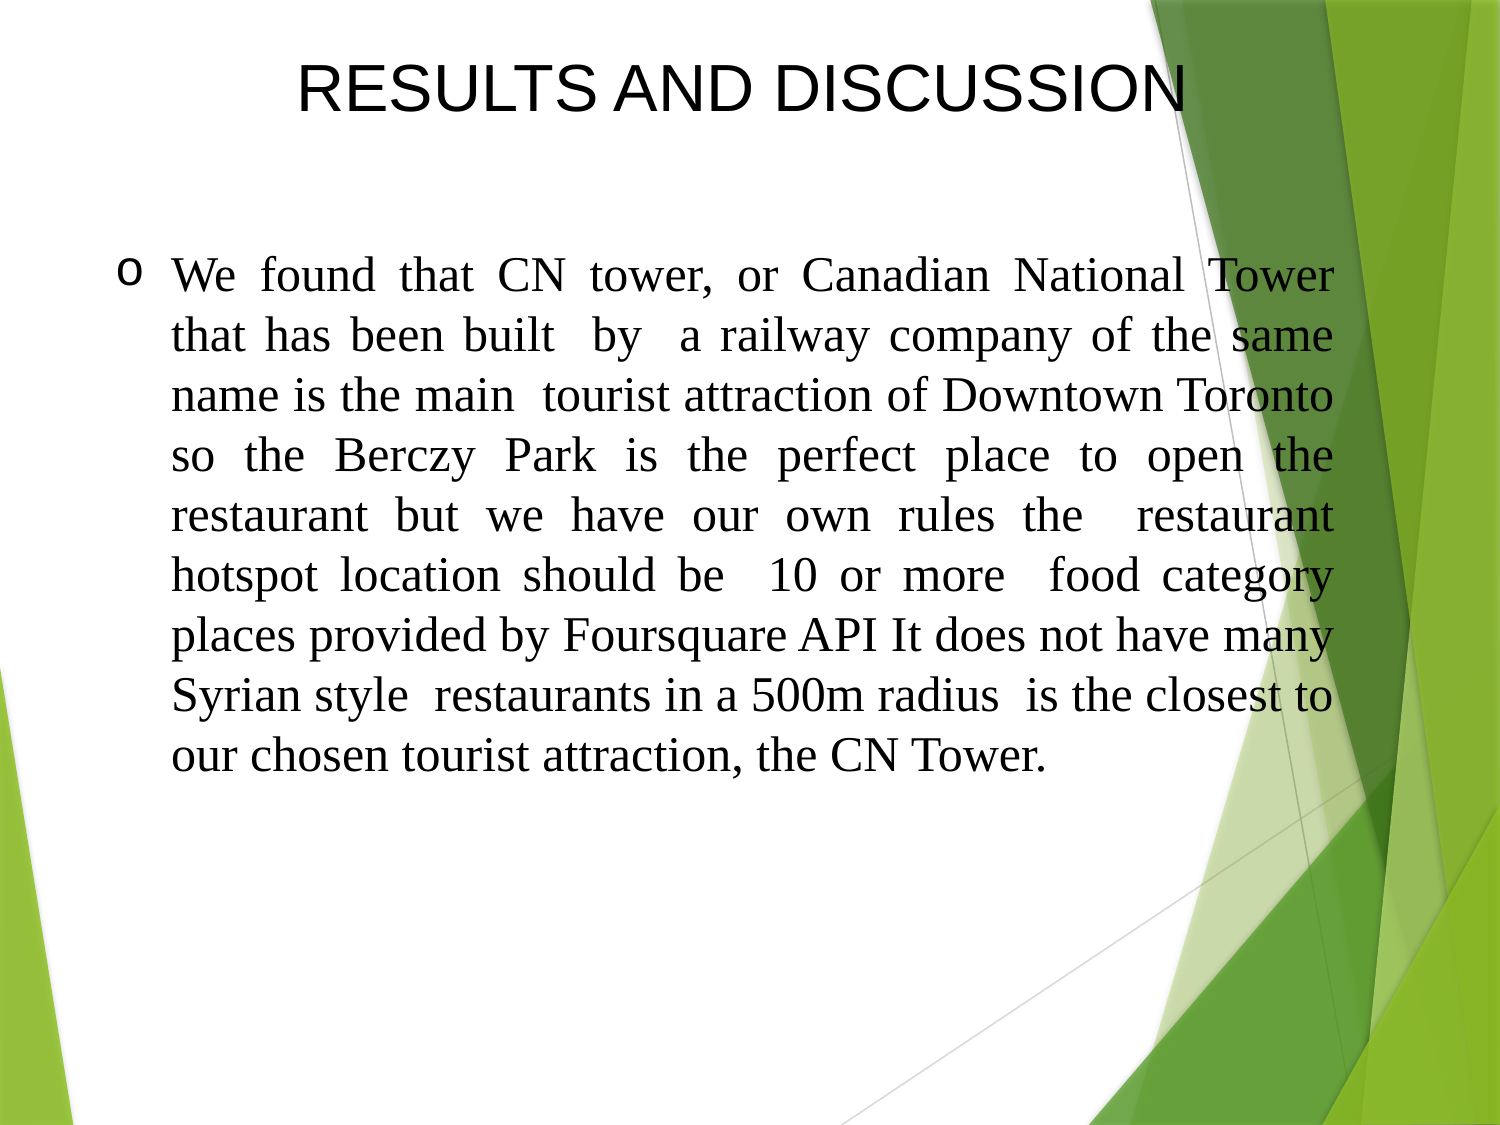

RESULTS AND DISCUSSION

We found that CN tower, or Canadian National Tower that has been built  by  a railway company of the same name is the main  tourist attraction of Downtown Toronto so the Berczy Park is the perfect place to open the restaurant but we have our own rules the  restaurant hotspot location should be  10 or more  food category places provided by Foursquare API It does not have many Syrian style  restaurants in a 500m radius  is the closest to our chosen tourist attraction, the CN Tower.